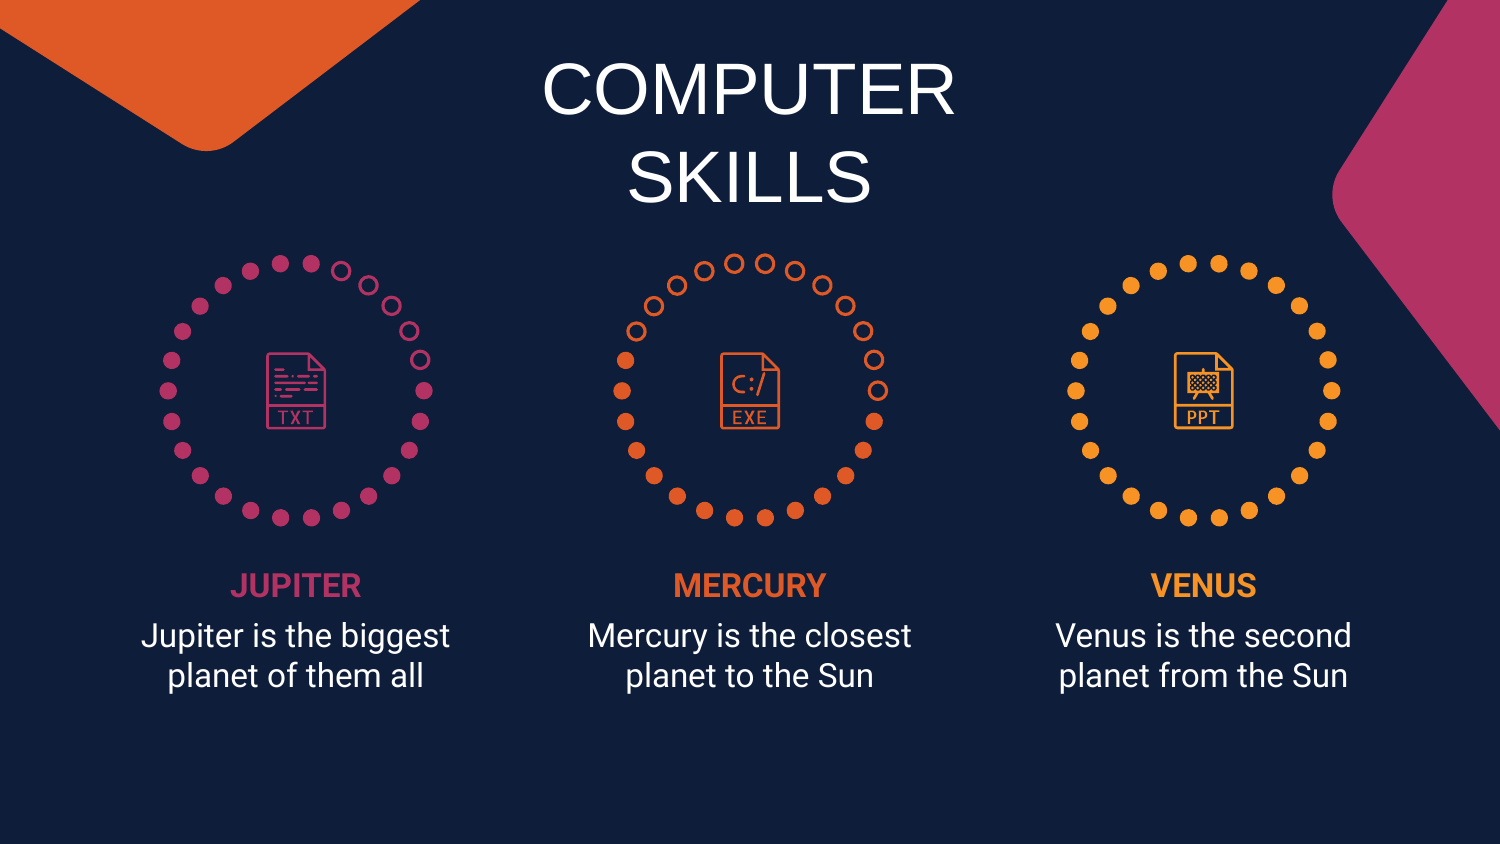

# COMPUTER SKILLS

JUPITER
MERCURY
VENUS
Jupiter is the biggest planet of them all
Mercury is the closest planet to the Sun
Venus is the second planet from the Sun